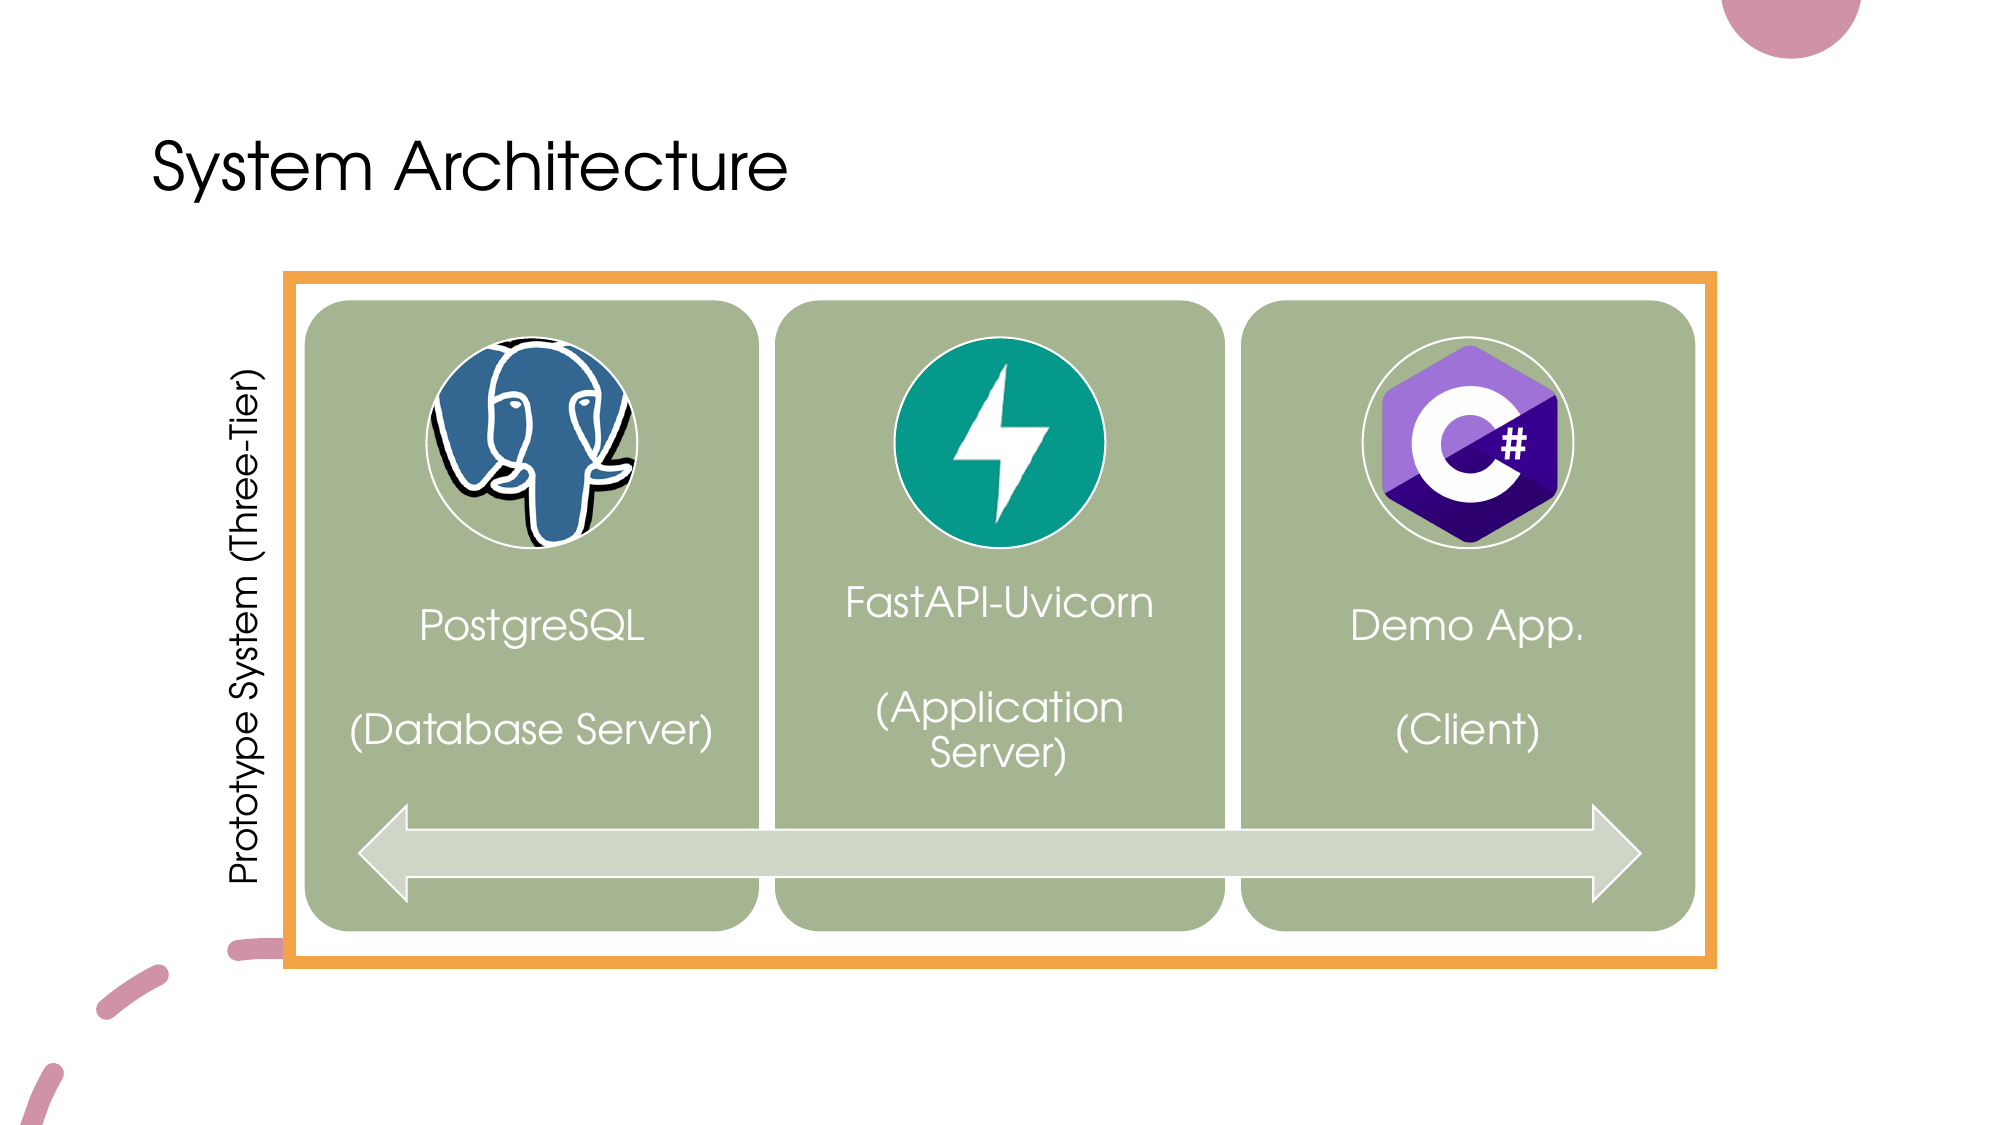

# System Architecture

PostgreSQL
(Database Server)
FastAPI-Uvicorn
(Application Server)
Demo App.
(Client)
Prototype System (Three-Tier)